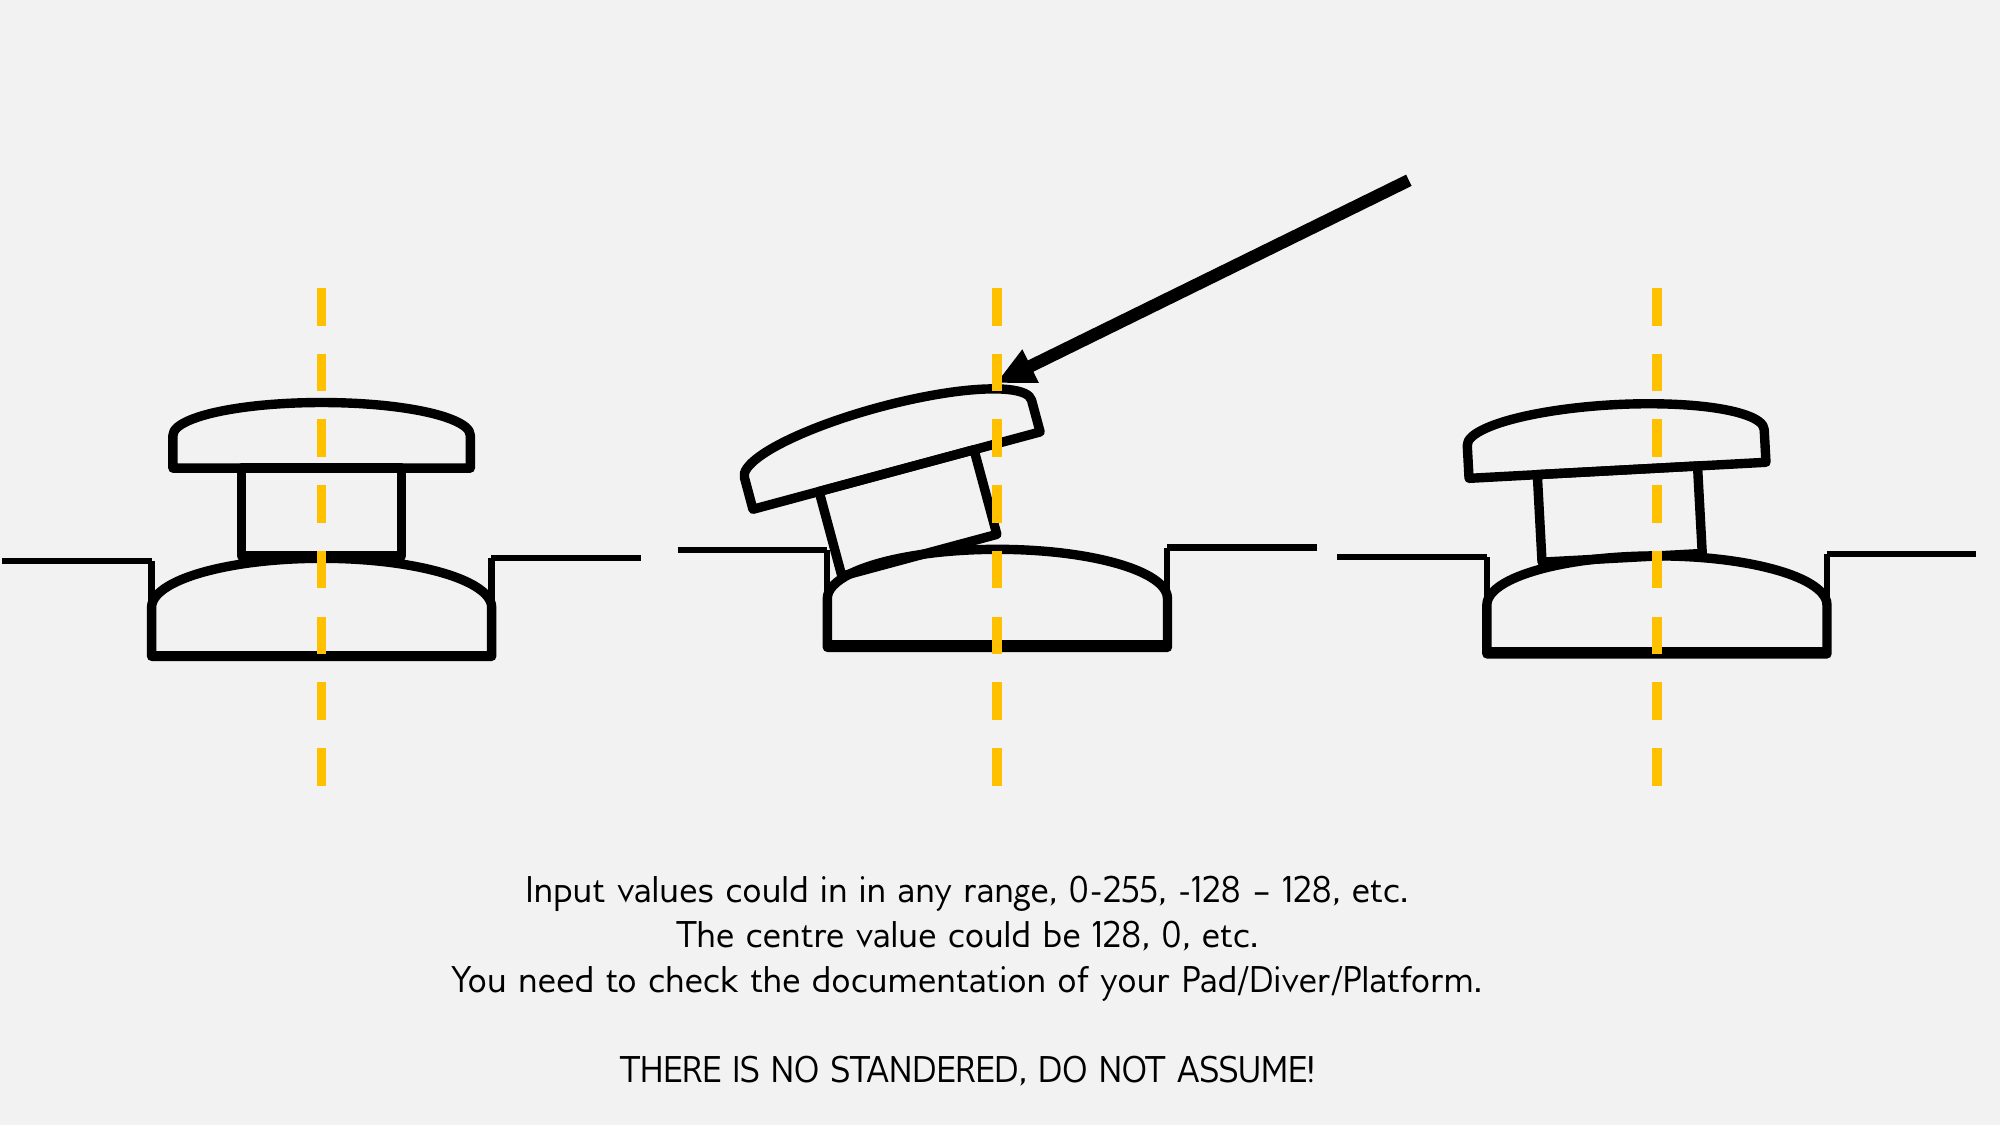

Input values could in in any range, 0-255, -128 – 128, etc.
The centre value could be 128, 0, etc.
You need to check the documentation of your Pad/Diver/Platform.

THERE IS NO STANDERED, DO NOT ASSUME!